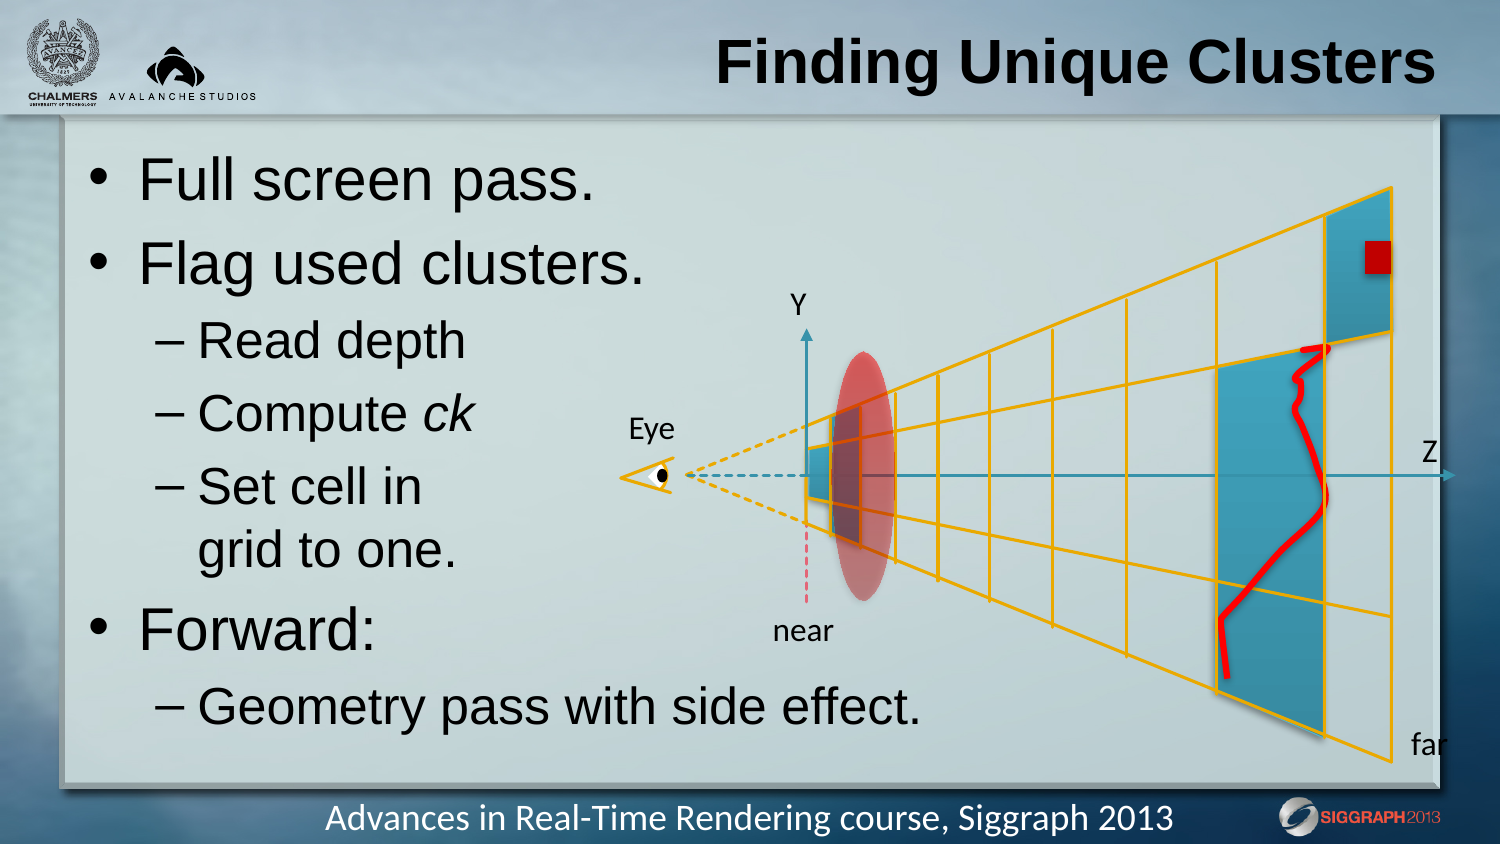

# Finding Unique Clusters
Full screen pass.
Flag used clusters.
Read depth
Compute ck
Set cell in
grid to one.
Forward:
Geometry pass with side effect.

Y

Eye

Z

near
far